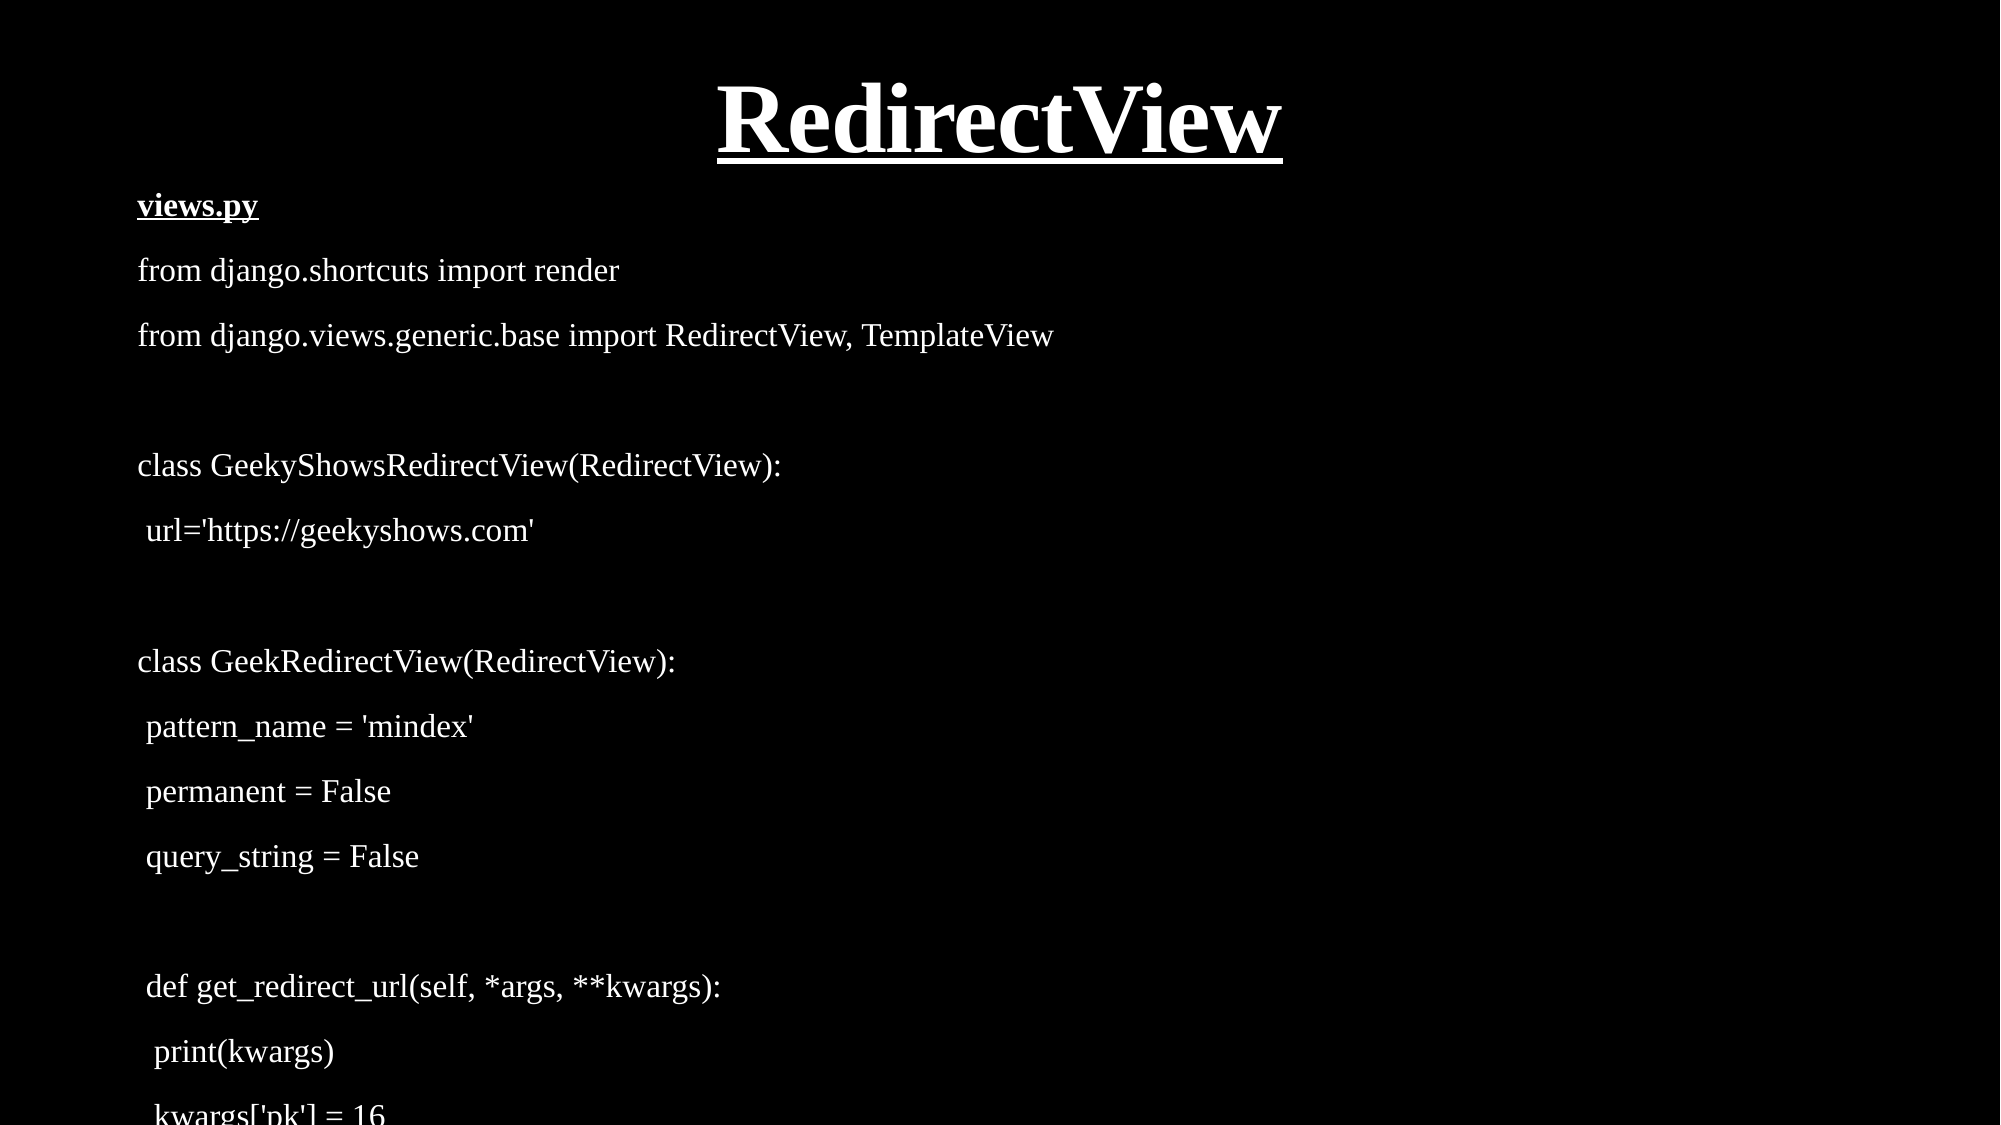

# RedirectView
views.py
from django.shortcuts import render
from django.views.generic.base import RedirectView, TemplateView

class GeekyShowsRedirectView(RedirectView):
 url='https://geekyshows.com'

class GeekRedirectView(RedirectView):
 pattern_name = 'mindex'
 permanent = False
 query_string = False

 def get_redirect_url(self, *args, **kwargs):
  print(kwargs)
  kwargs['pk'] = 16
  return super().get_redirect_url(*args, **kwargs)